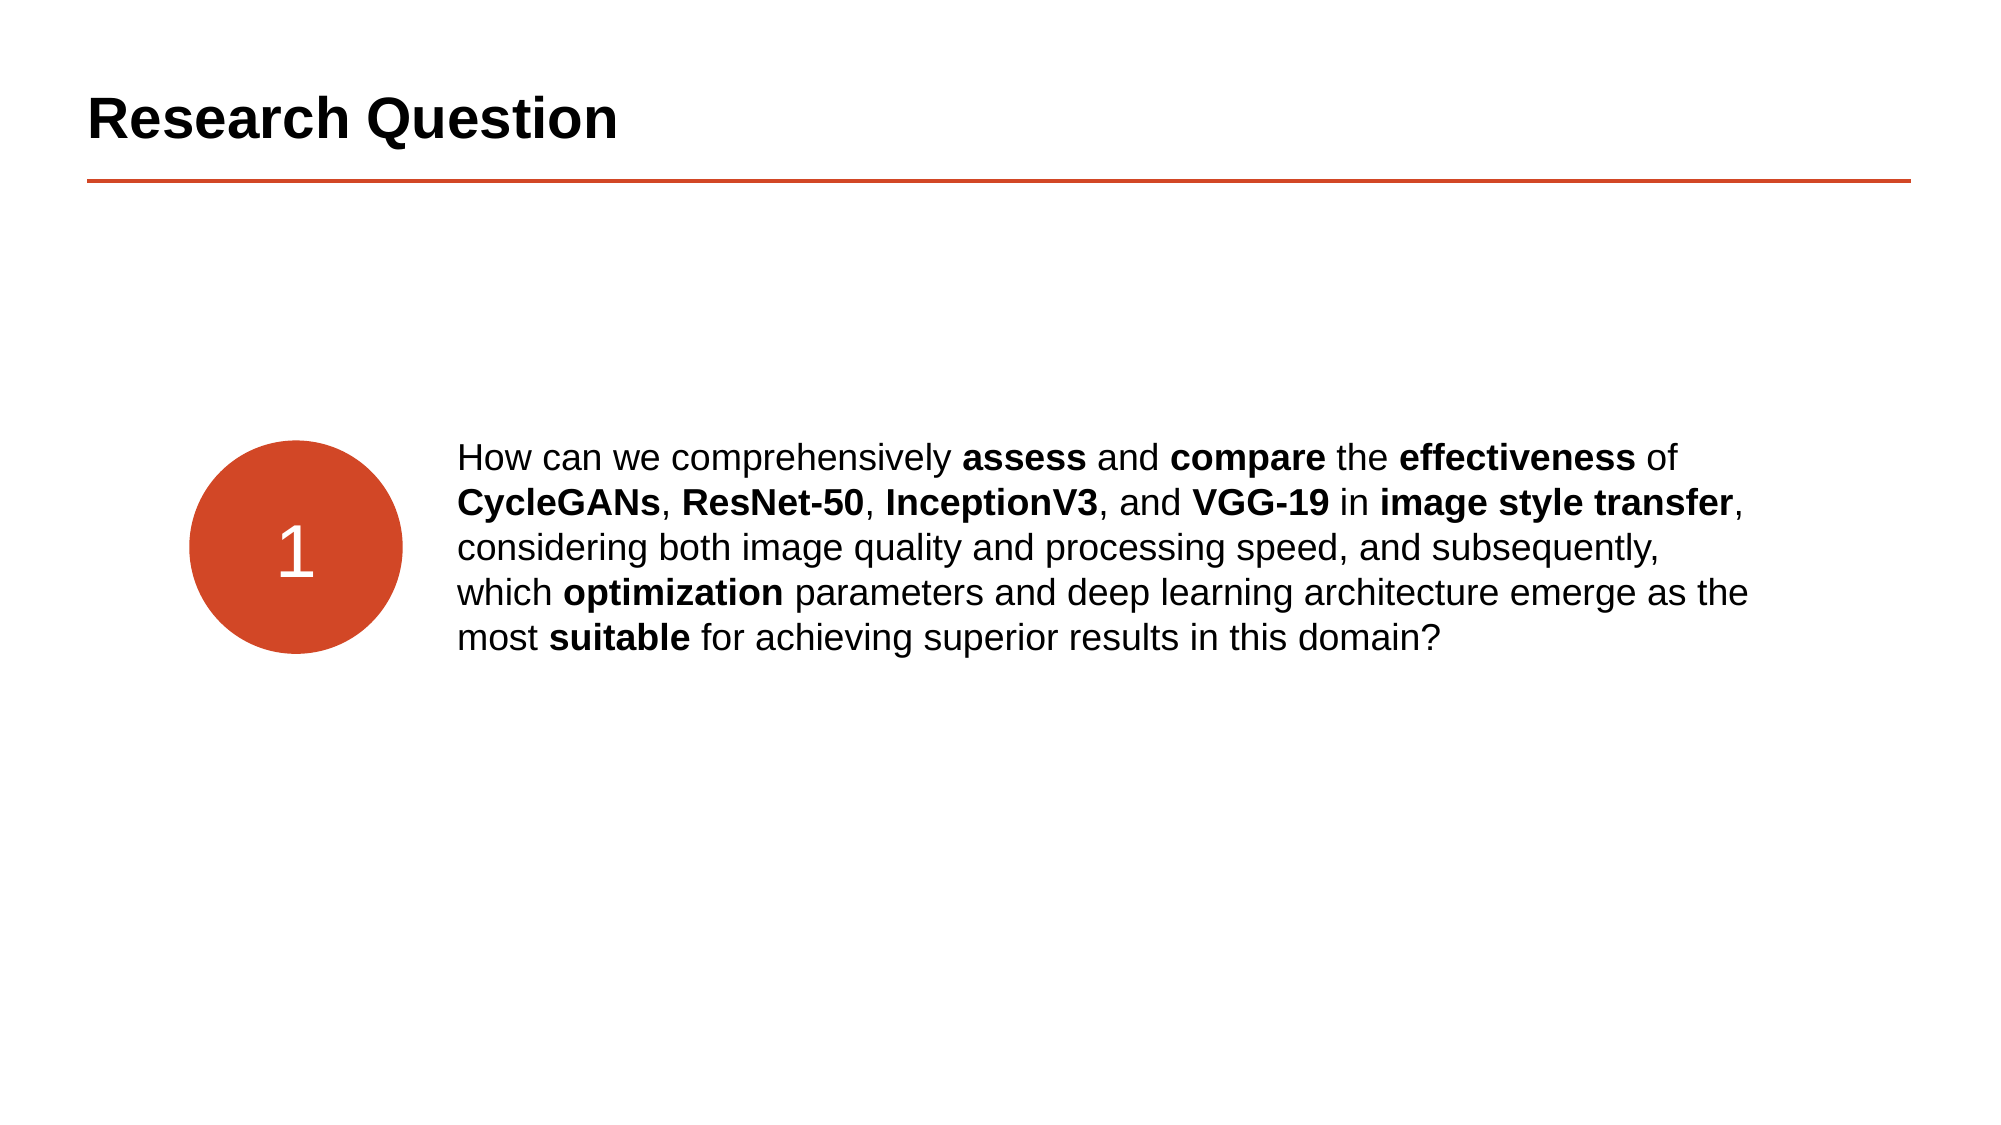

# Research Question

How can we comprehensively assess and compare the effectiveness of CycleGANs, ResNet-50, InceptionV3, and VGG-19 in image style transfer, considering both image quality and processing speed, and subsequently, which optimization parameters and deep learning architecture emerge as the most suitable for achieving superior results in this domain?

1